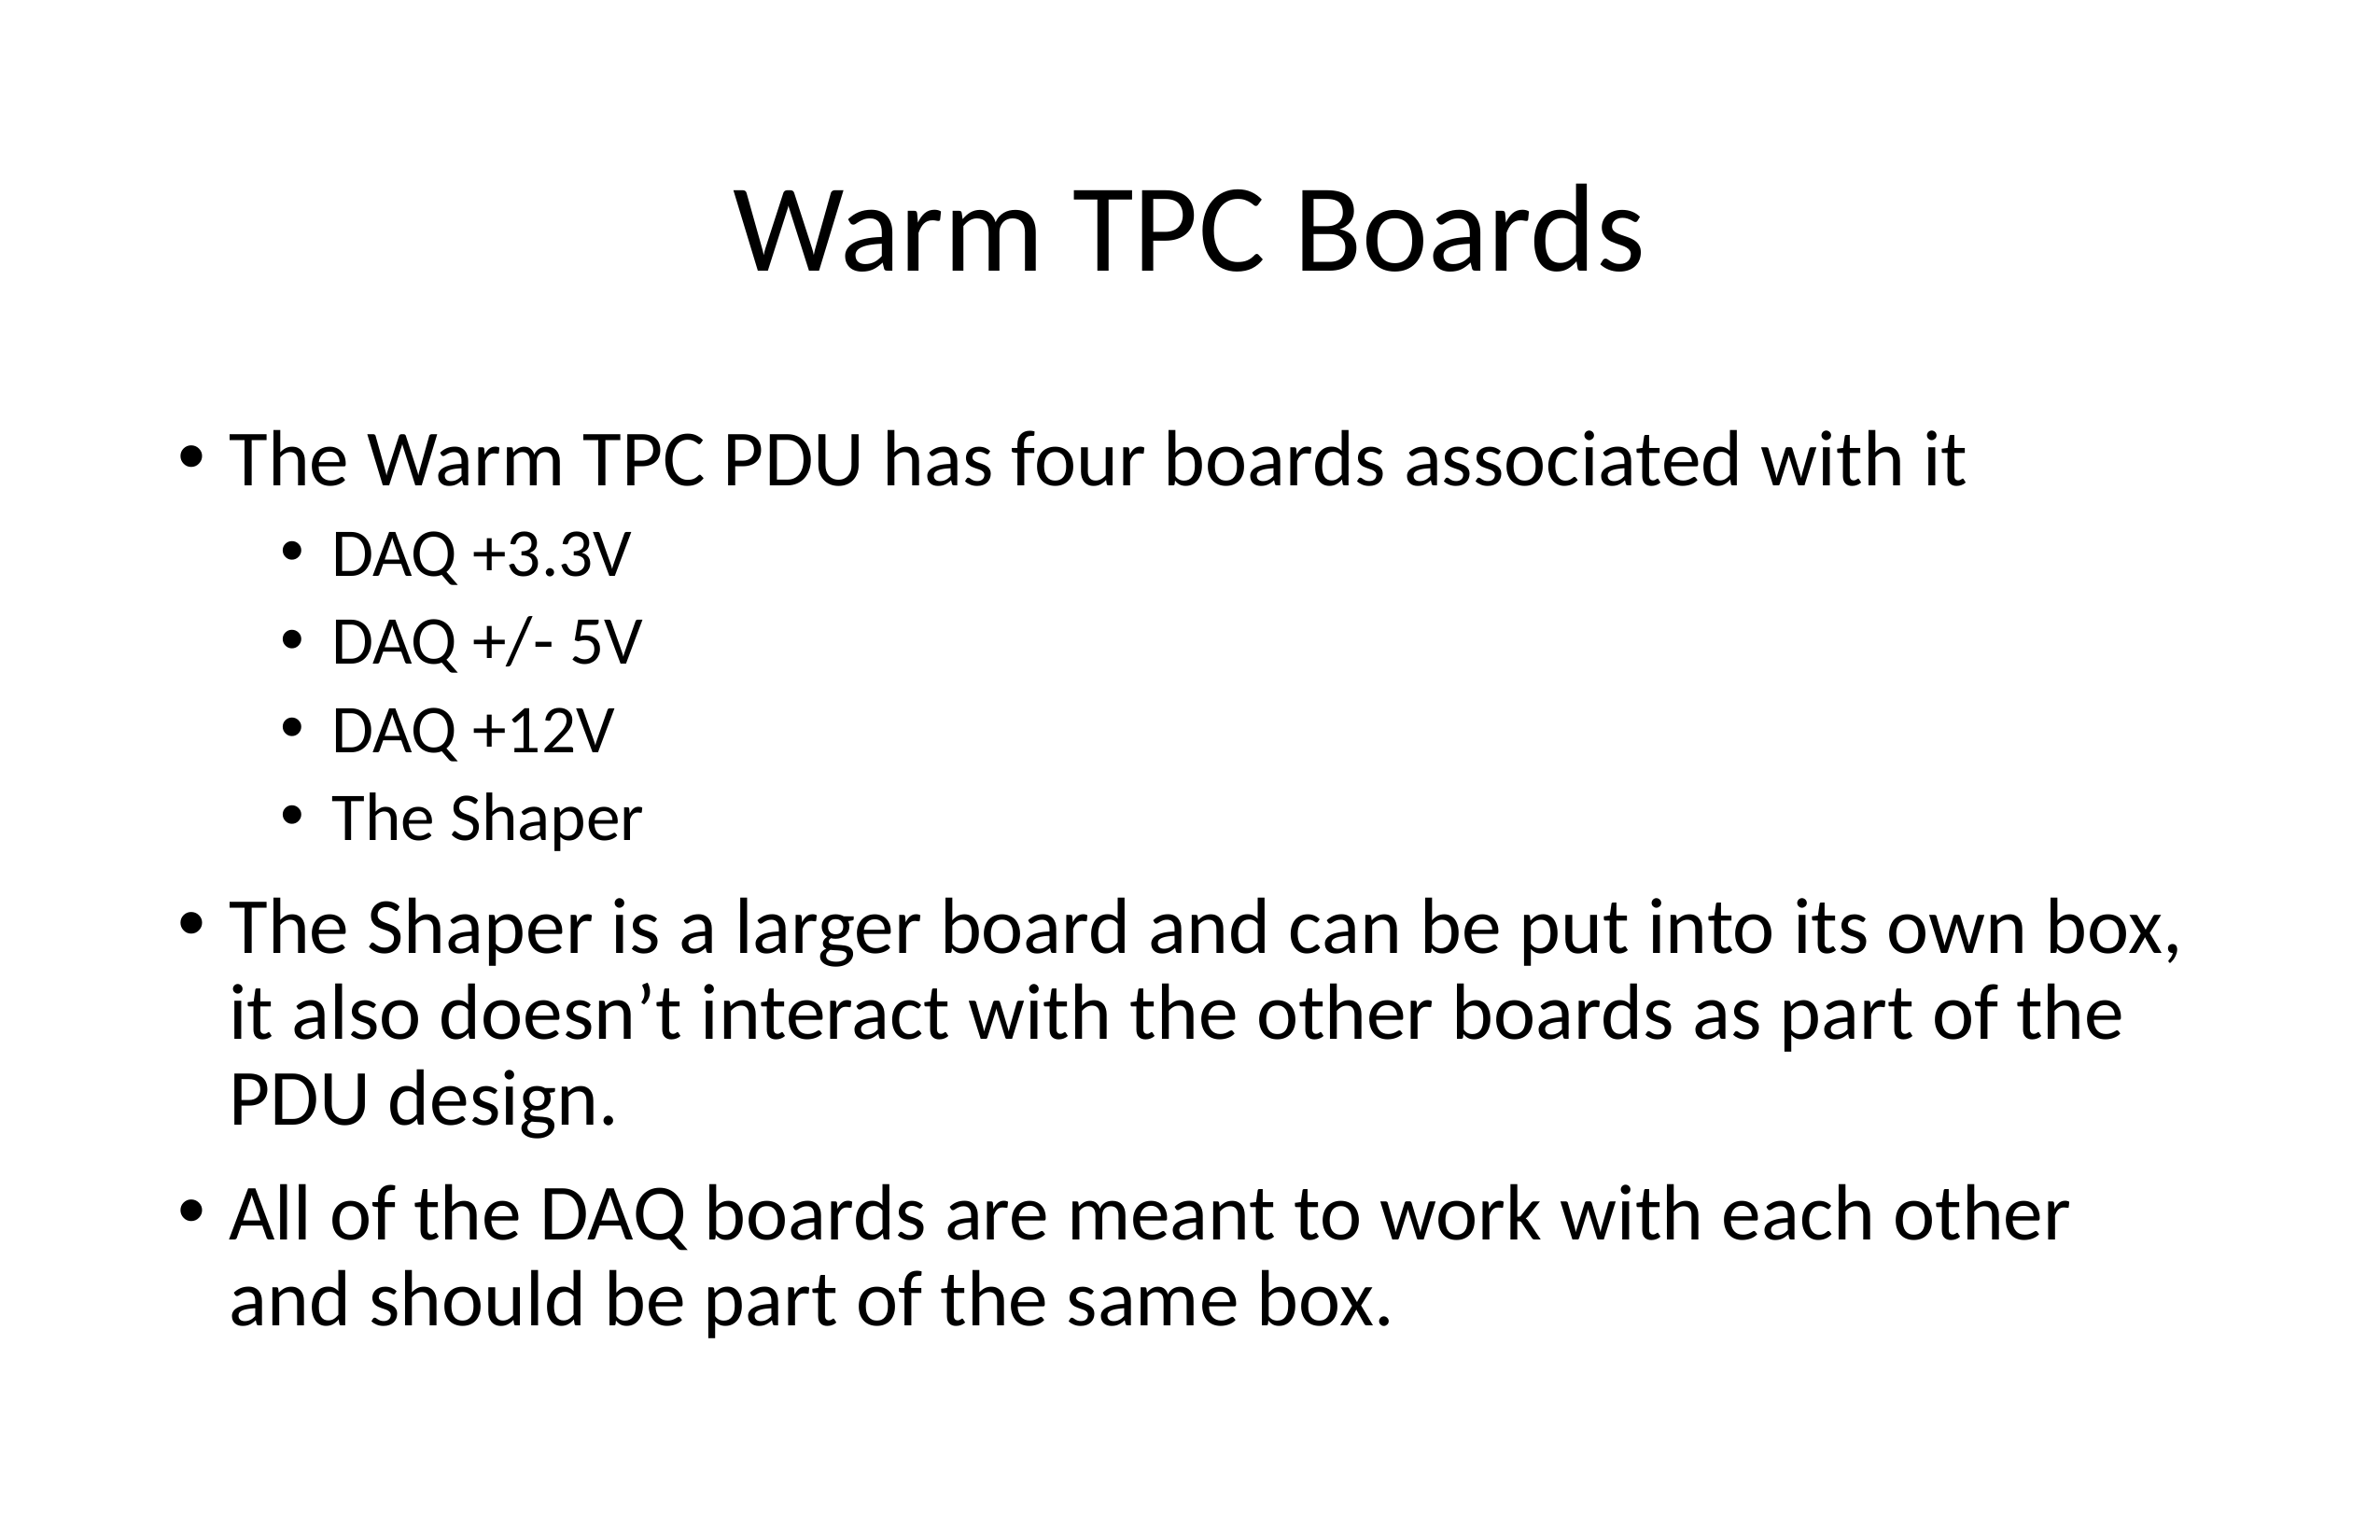

# Warm TPC Boards
The Warm TPC PDU has four boards associated with it
DAQ +3.3V
DAQ +/- 5V
DAQ +12V
The Shaper
The Shaper is a larger board and can be put into its own box, it also doesn’t interact with the other boards as part of the PDU design.
All of the DAQ boards are meant to work with each other and should be part of the same box.